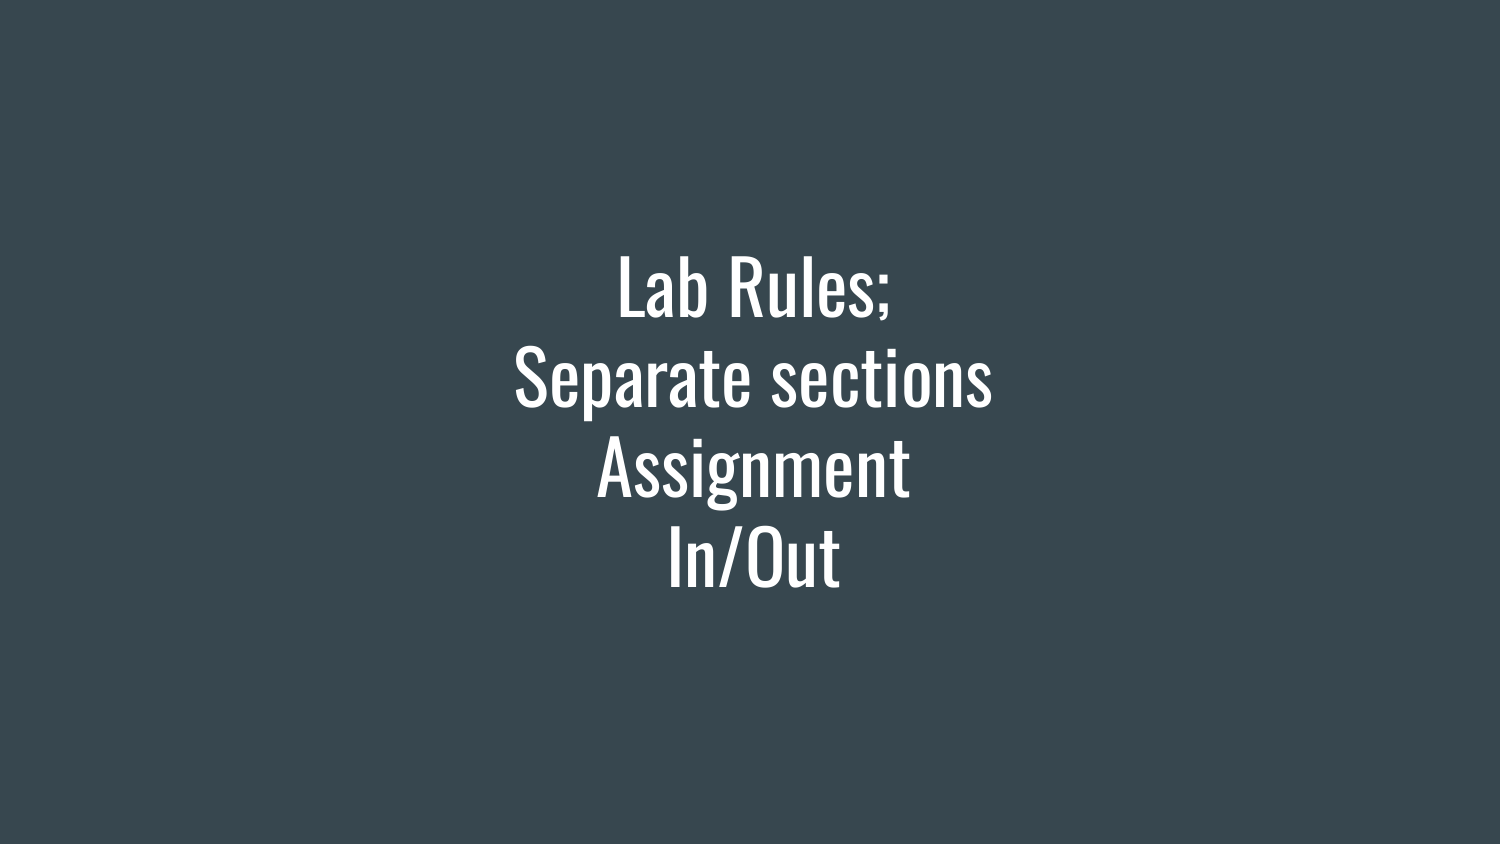

# Lab Rules;
Separate sections
Assignment
In/Out